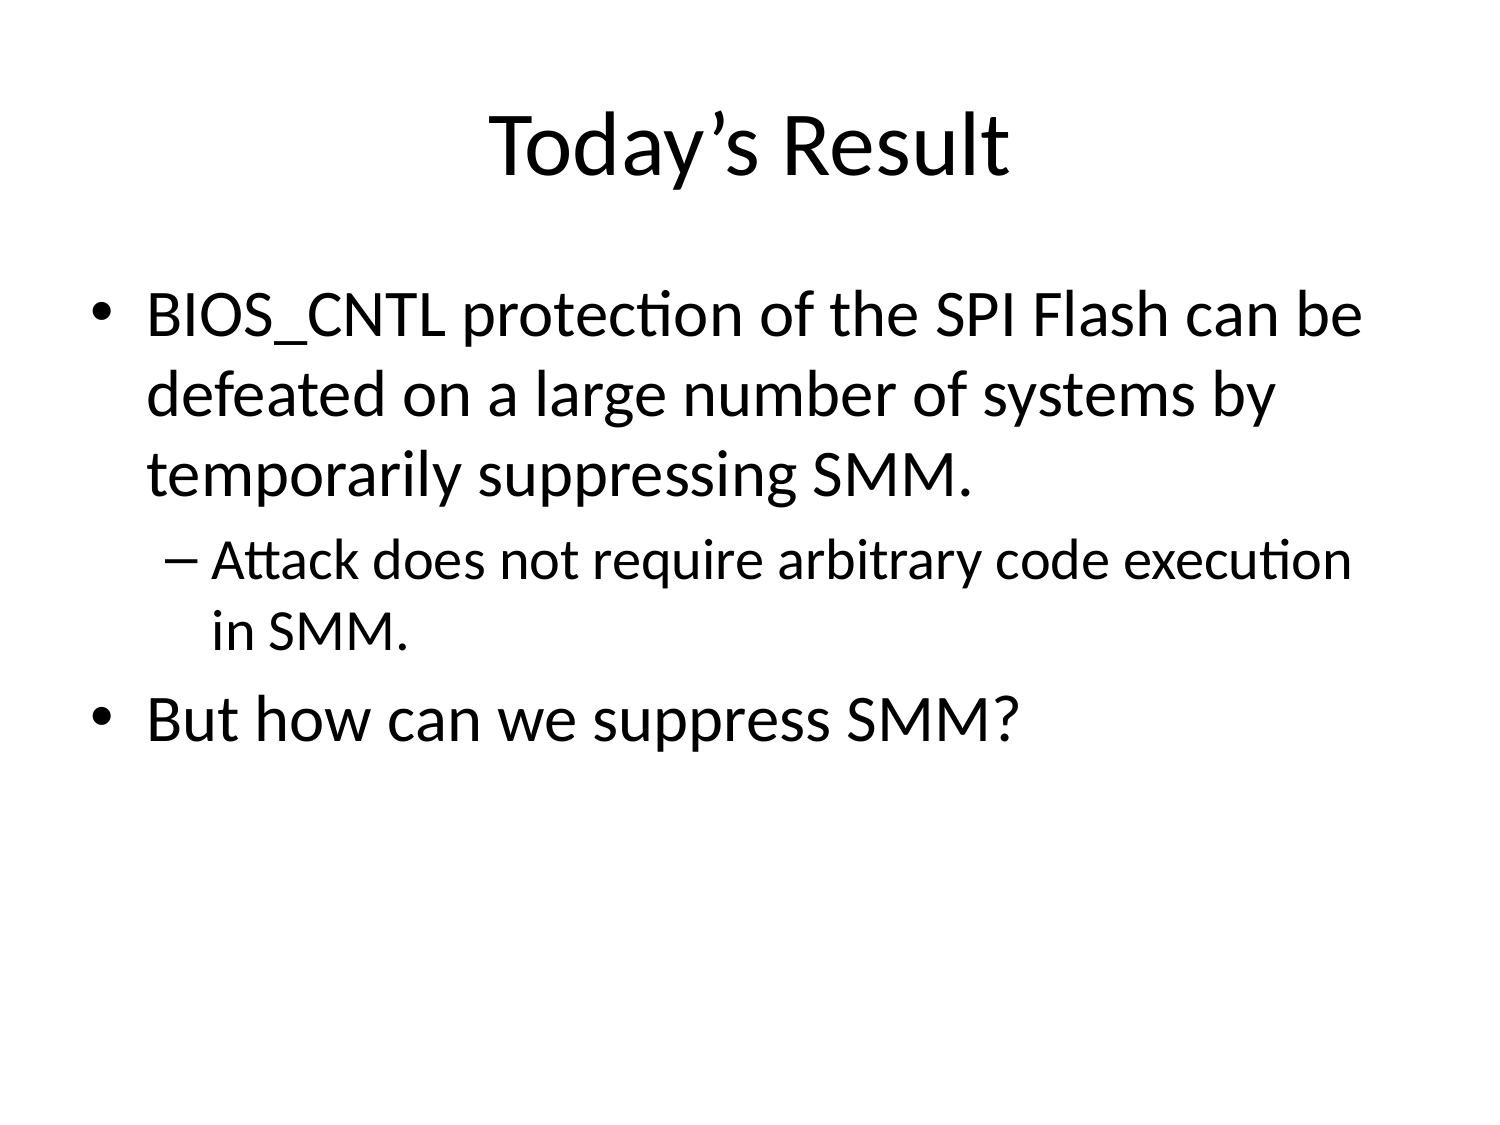

# Today’s Result
BIOS_CNTL protection of the SPI Flash can be defeated on a large number of systems by temporarily suppressing SMM.
Attack does not require arbitrary code execution in SMM.
But how can we suppress SMM?